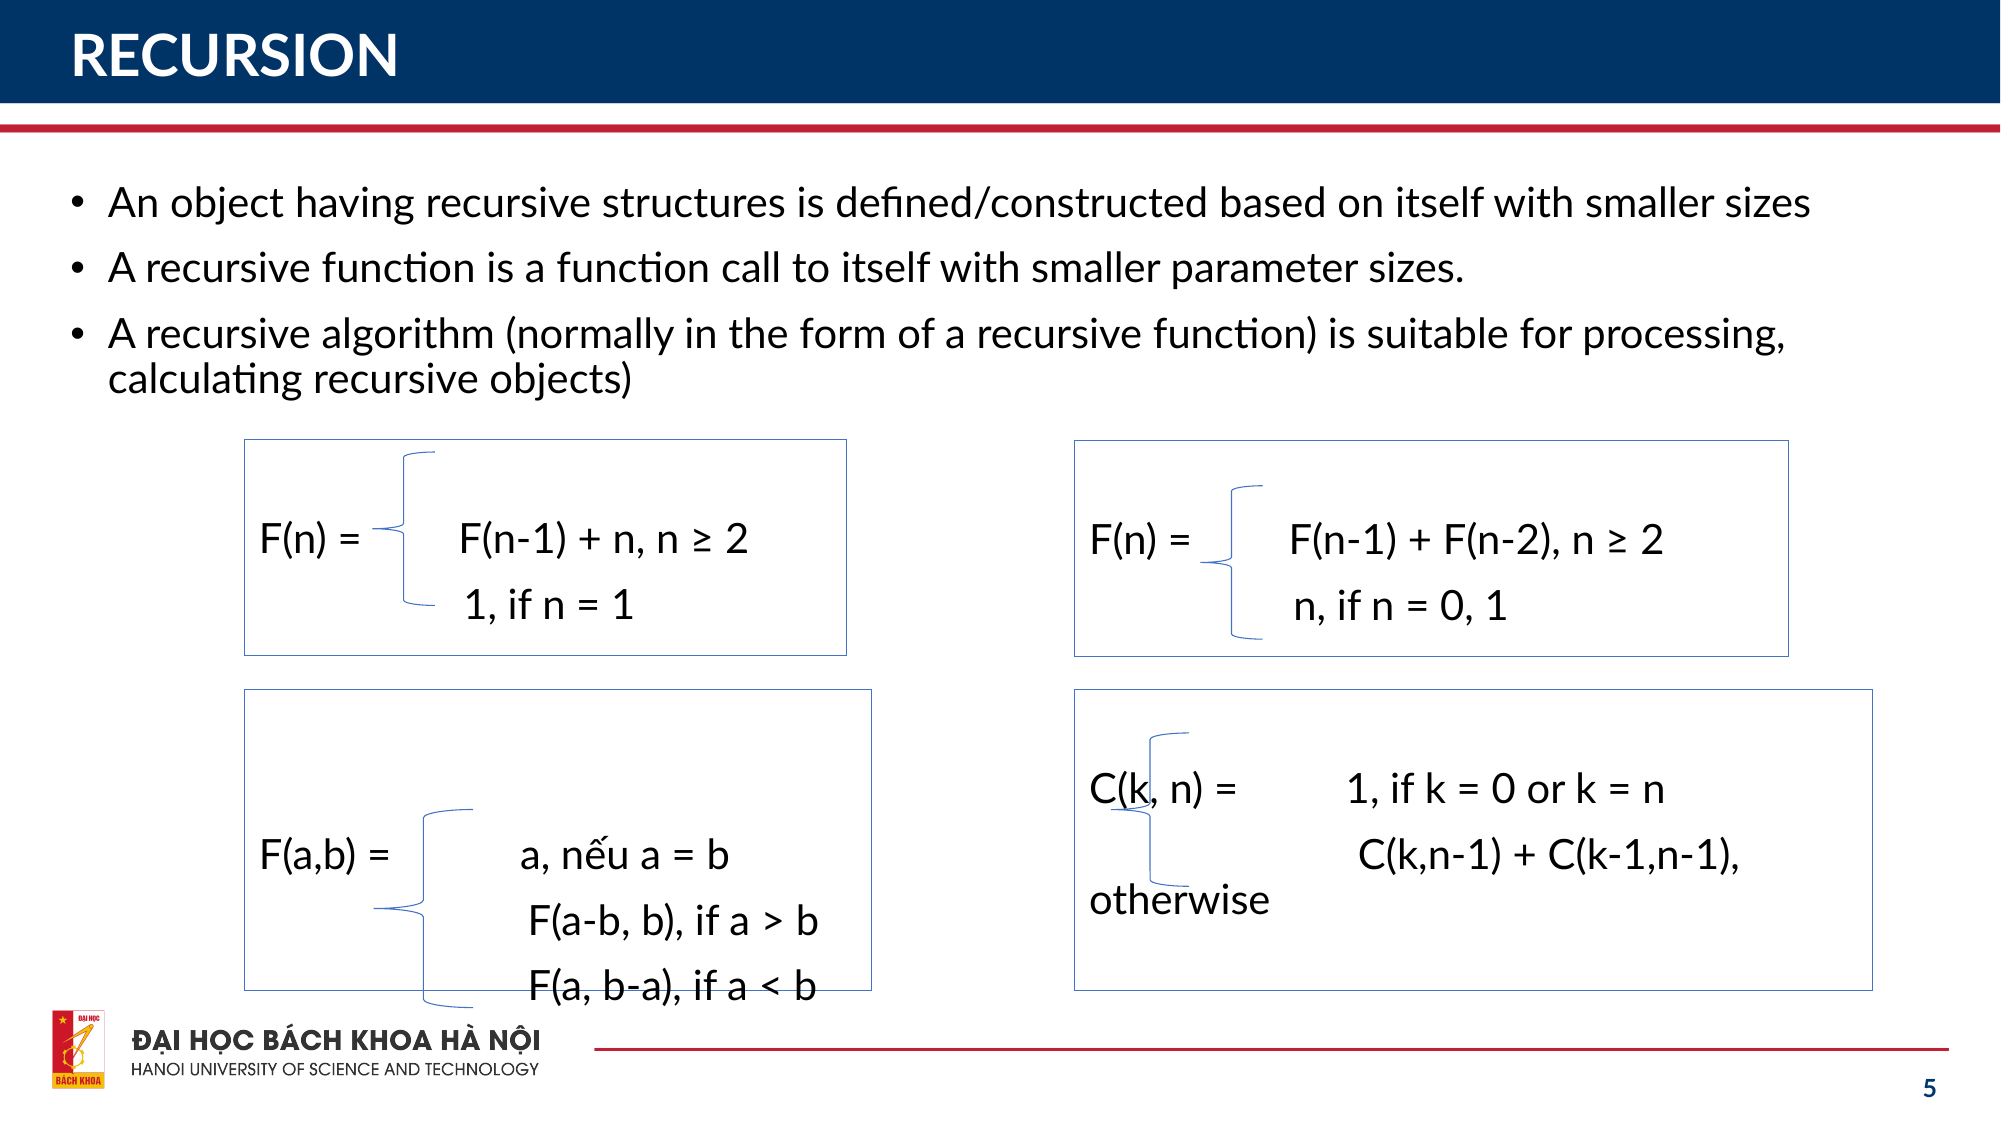

# RECURSION
An object having recursive structures is defined/constructed based on itself with smaller sizes
A recursive function is a function call to itself with smaller parameter sizes.
A recursive algorithm (normally in the form of a recursive function) is suitable for processing, calculating recursive objects)

F(n) =         F(n-1) + n, n ≥ 2
                   1, if n = 1

F(n) =         F(n-1) + F(n-2), n ≥ 2
                   n, if n = 0, 1

F(a,b) =            a, nếu a = b
                         F(a-b, b), if a > b
                         F(a, b-a), if a < b

C(k, n) =          1, if k = 0 or k = n
                         C(k,n-1) + C(k-1,n-1), otherwise

5